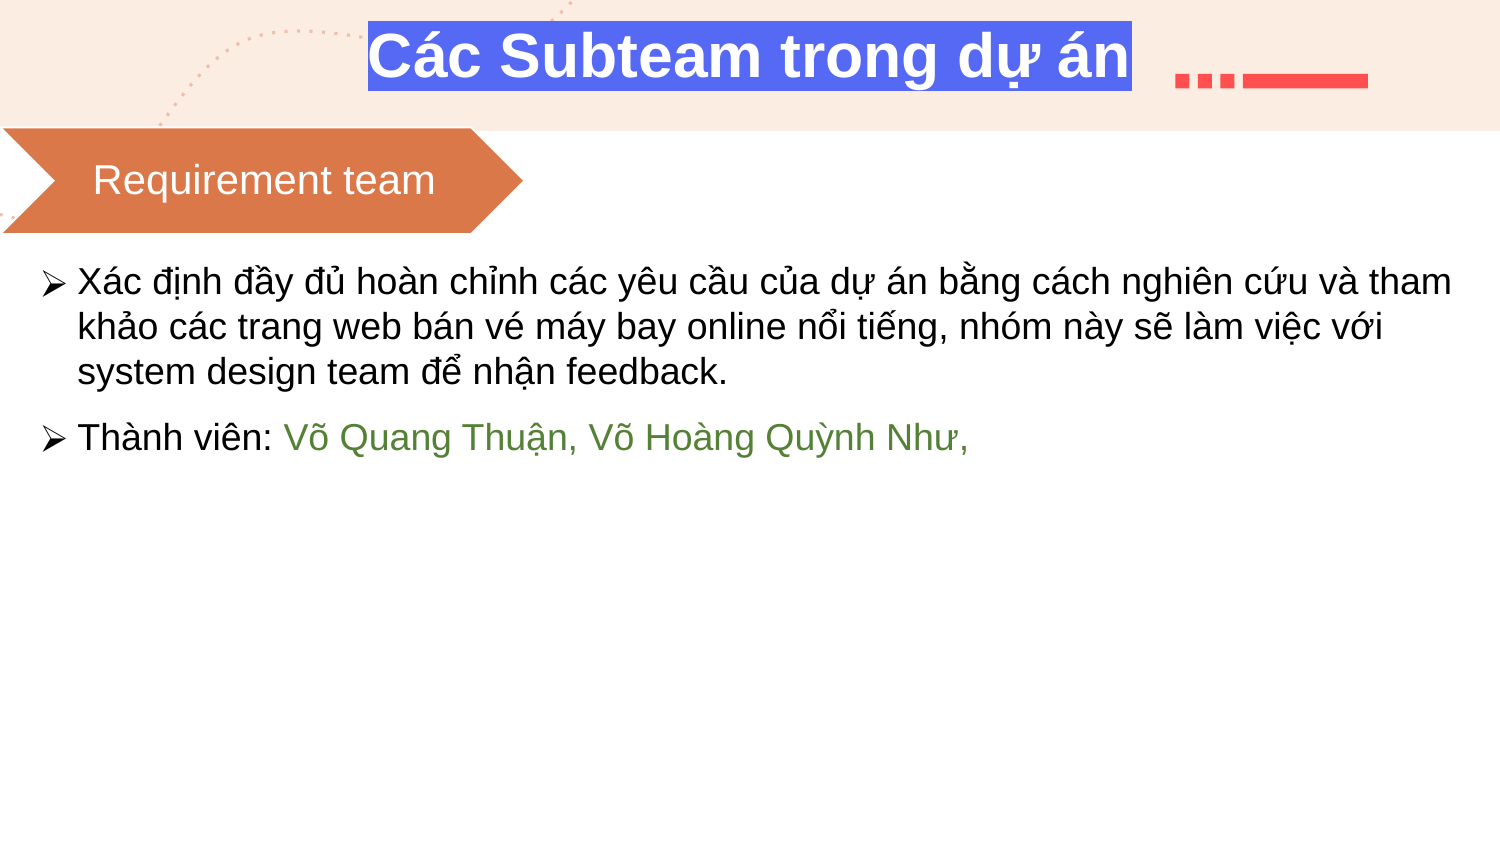

# Các Subteam trong dự án

Requirement team
Xác định đầy đủ hoàn chỉnh các yêu cầu của dự án bằng cách nghiên cứu và tham khảo các trang web bán vé máy bay online nổi tiếng, nhóm này sẽ làm việc với system design team để nhận feedback.
Thành viên: Võ Quang Thuận, Võ Hoàng Quỳnh Như,